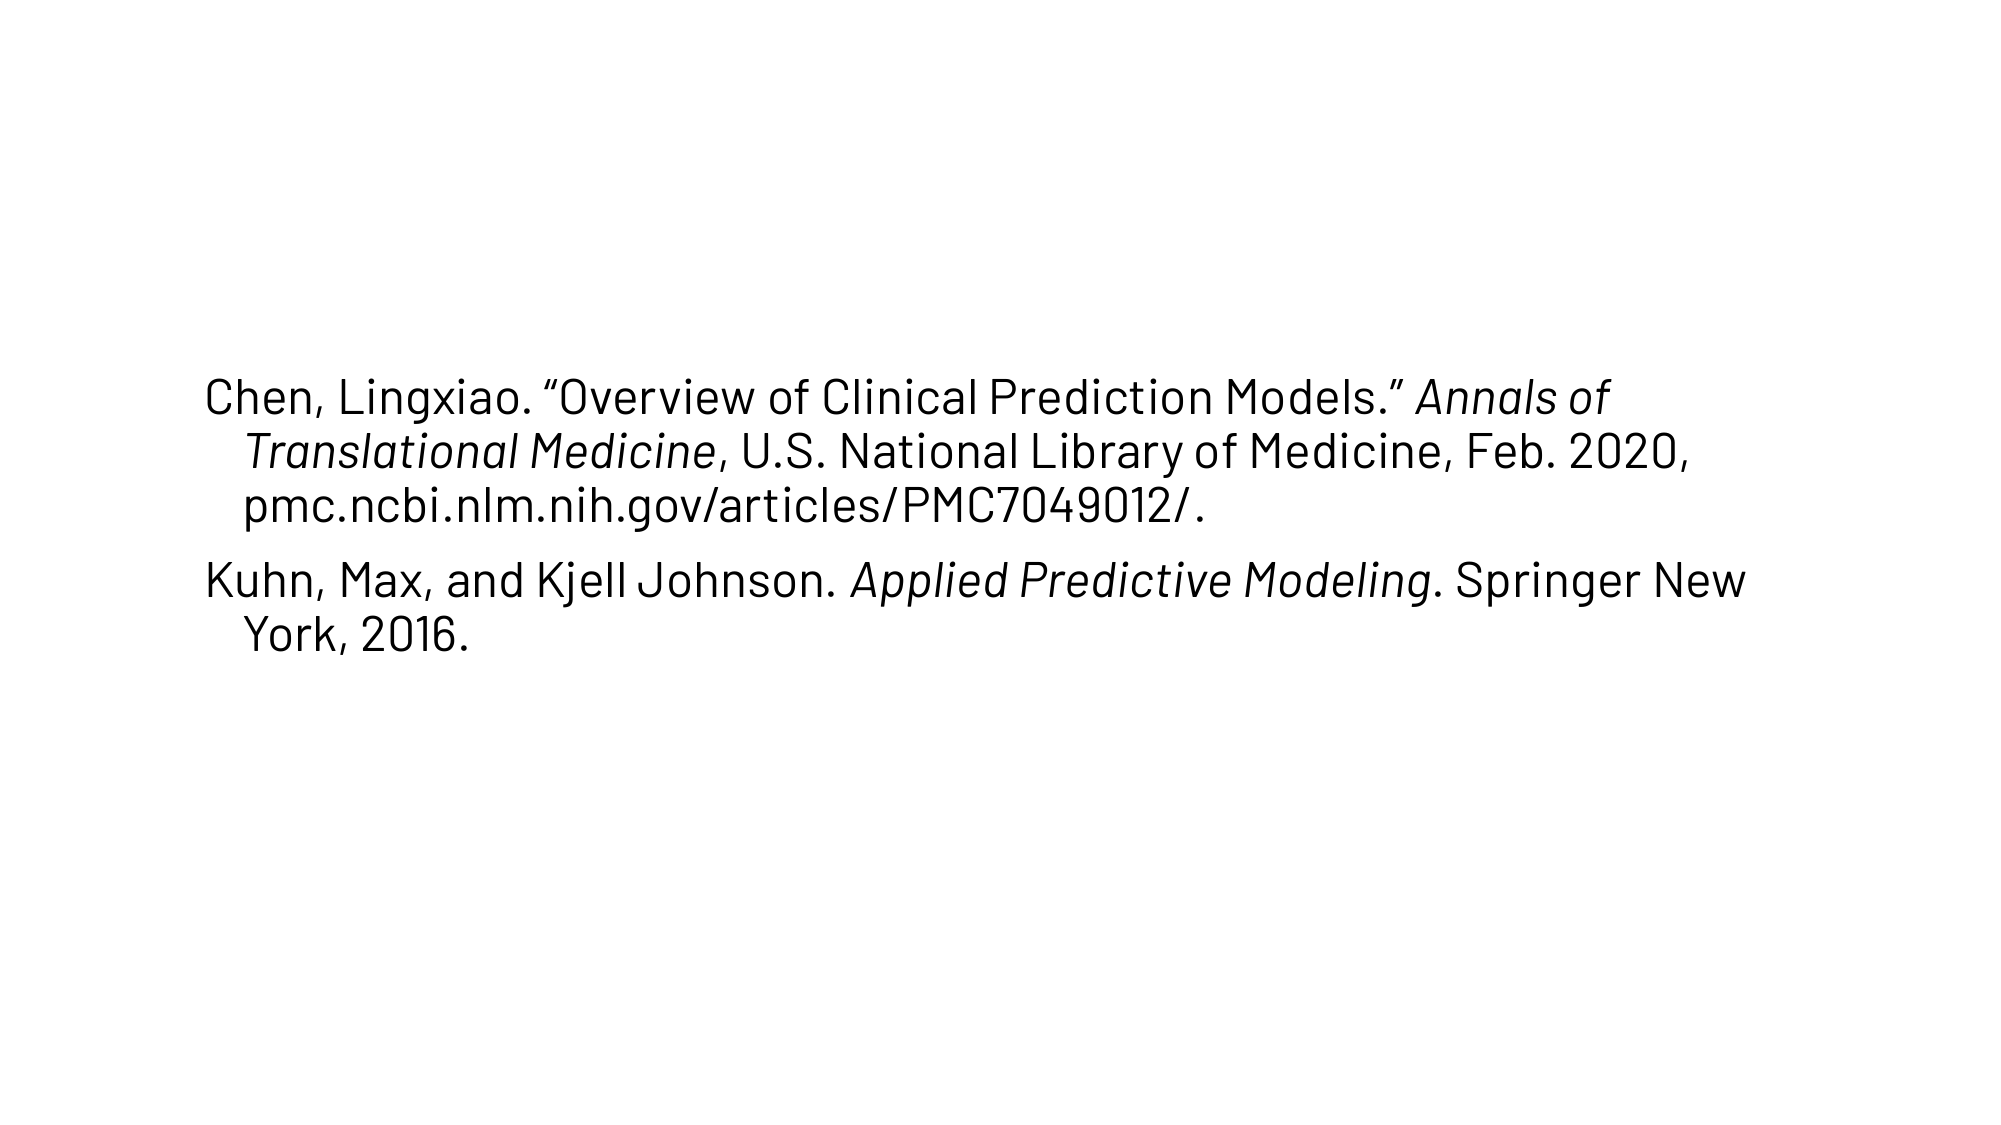

# Sources
Chen, Lingxiao. “Overview of Clinical Prediction Models.” Annals of Translational Medicine, U.S. National Library of Medicine, Feb. 2020, pmc.ncbi.nlm.nih.gov/articles/PMC7049012/.
Kuhn, Max, and Kjell Johnson. Applied Predictive Modeling. Springer New York, 2016.